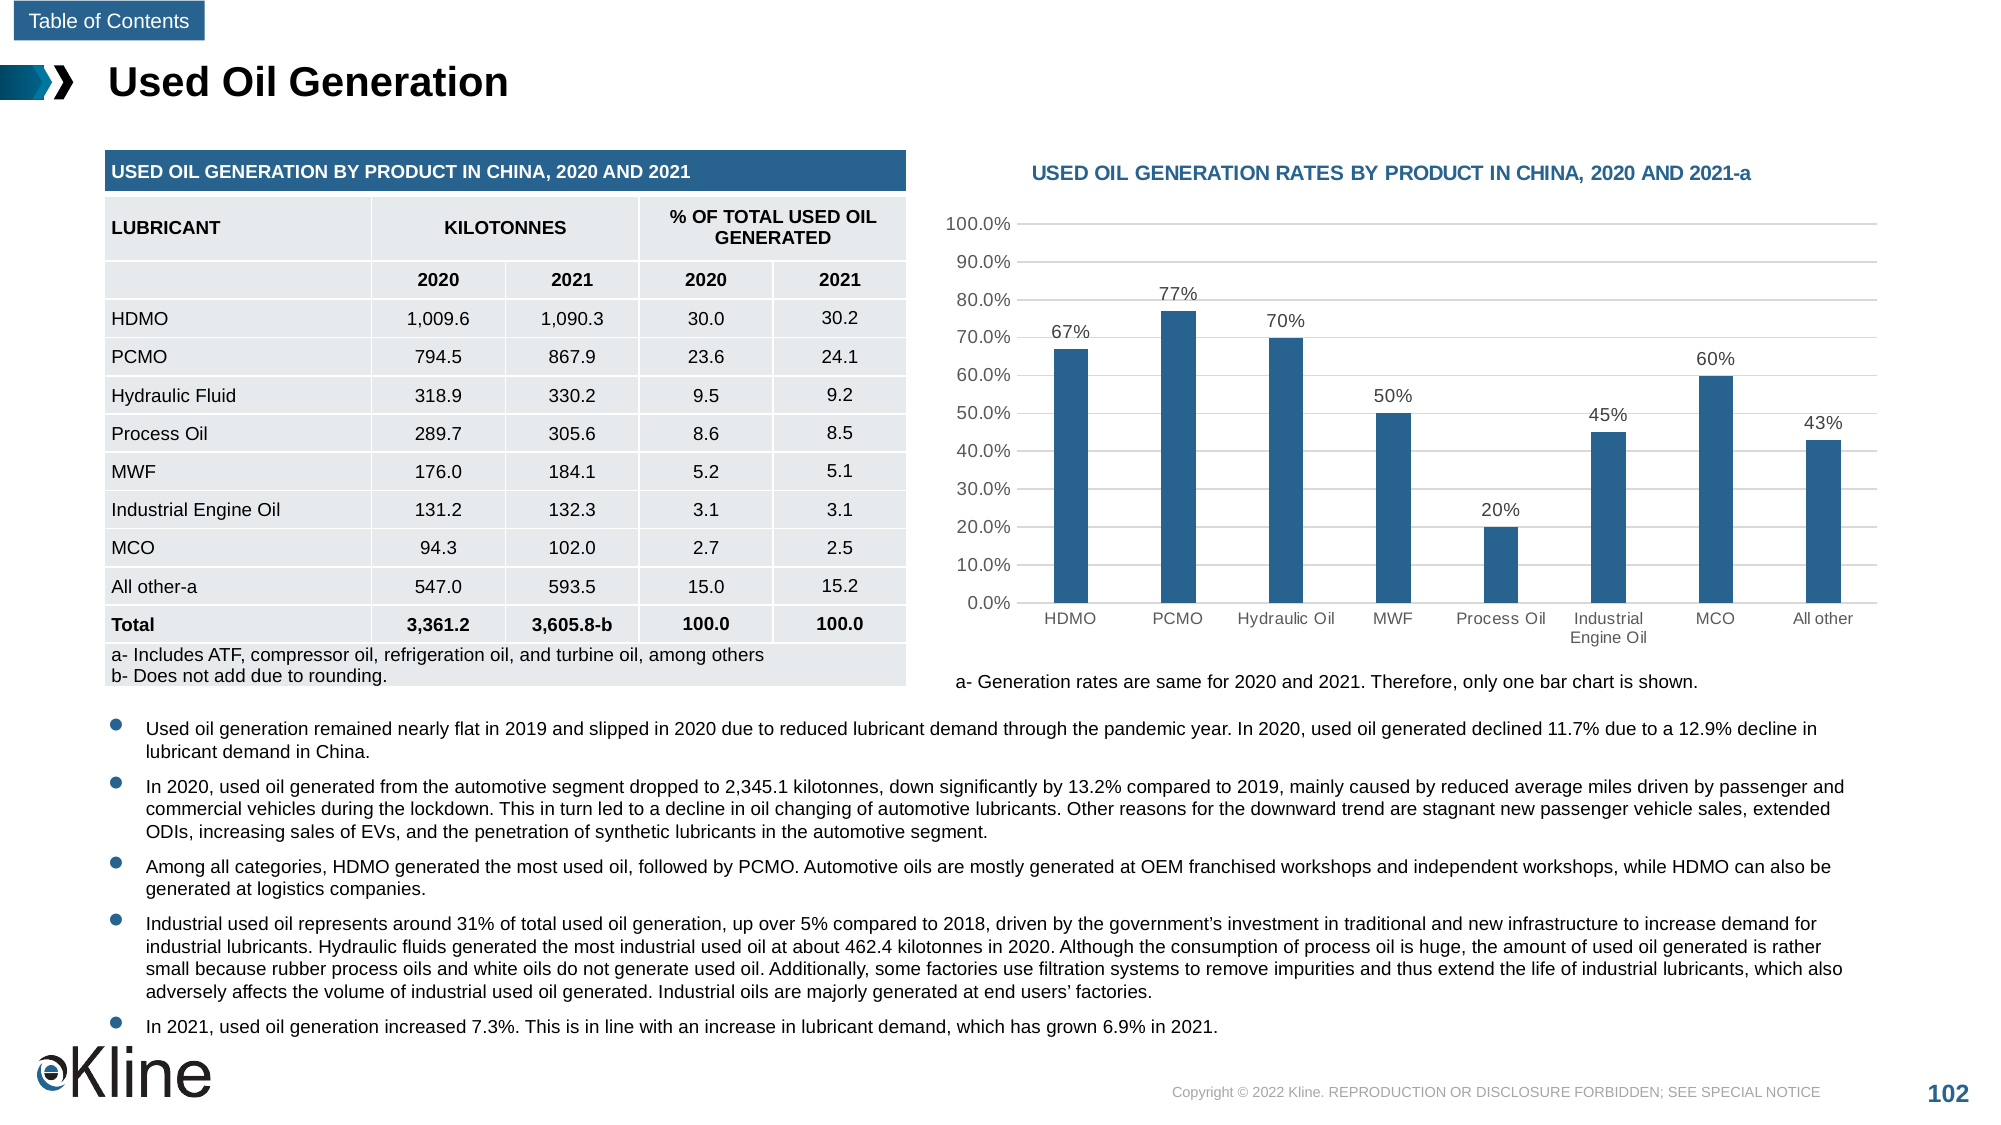

# Used Oil Generation
| USED OIL GENERATION BY PRODUCT IN CHINA, 2020 AND 2021 |  |  |  |  |
| --- | --- | --- | --- | --- |
| LUBRICANT | KILOTONNES |  | % OF TOTAL USED OIL GENERATED |  |
|  | 2020 | 2021 | 2020 | 2021 |
| HDMO | 1,009.6 | 1,090.3 | 30.0 | 30.2 |
| PCMO | 794.5 | 867.9 | 23.6 | 24.1 |
| Hydraulic Fluid | 318.9 | 330.2 | 9.5 | 9.2 |
| Process Oil | 289.7 | 305.6 | 8.6 | 8.5 |
| MWF | 176.0 | 184.1 | 5.2 | 5.1 |
| Industrial Engine Oil | 131.2 | 132.3 | 3.1 | 3.1 |
| MCO | 94.3 | 102.0 | 2.7 | 2.5 |
| All other-a | 547.0 | 593.5 | 15.0 | 15.2 |
| Total | 3,361.2 | 3,605.8-b | 100.0 | 100.0 |
| a- Includes ATF, compressor oil, refrigeration oil, and turbine oil, among others b- Does not add due to rounding. |  |  |  |  |

### Chart: USED OIL GENERATION RATES BY PRODUCT IN CHINA, 2020 AND 2021-a

| Category | % of generation |
|---|---|
| HDMO | 0.67 |
| PCMO | 0.77 |
| Hydraulic Oil | 0.7 |
| MWF | 0.5 |
| Process Oil | 0.2 |
| Industrial Engine Oil | 0.45 |
| MCO | 0.6 |
| All other | 0.43 |
a- Generation rates are same for 2020 and 2021. Therefore, only one bar chart is shown.
Used oil generation remained nearly flat in 2019 and slipped in 2020 due to reduced lubricant demand through the pandemic year. In 2020, used oil generated declined 11.7% due to a 12.9% decline in lubricant demand in China.
In 2020, used oil generated from the automotive segment dropped to 2,345.1 kilotonnes, down significantly by 13.2% compared to 2019, mainly caused by reduced average miles driven by passenger and commercial vehicles during the lockdown. This in turn led to a decline in oil changing of automotive lubricants. Other reasons for the downward trend are stagnant new passenger vehicle sales, extended ODIs, increasing sales of EVs, and the penetration of synthetic lubricants in the automotive segment.
Among all categories, HDMO generated the most used oil, followed by PCMO. Automotive oils are mostly generated at OEM franchised workshops and independent workshops, while HDMO can also be generated at logistics companies.
Industrial used oil represents around 31% of total used oil generation, up over 5% compared to 2018, driven by the government’s investment in traditional and new infrastructure to increase demand for industrial lubricants. Hydraulic fluids generated the most industrial used oil at about 462.4 kilotonnes in 2020. Although the consumption of process oil is huge, the amount of used oil generated is rather small because rubber process oils and white oils do not generate used oil. Additionally, some factories use filtration systems to remove impurities and thus extend the life of industrial lubricants, which also adversely affects the volume of industrial used oil generated. Industrial oils are majorly generated at end users’ factories.
In 2021, used oil generation increased 7.3%. This is in line with an increase in lubricant demand, which has grown 6.9% in 2021.